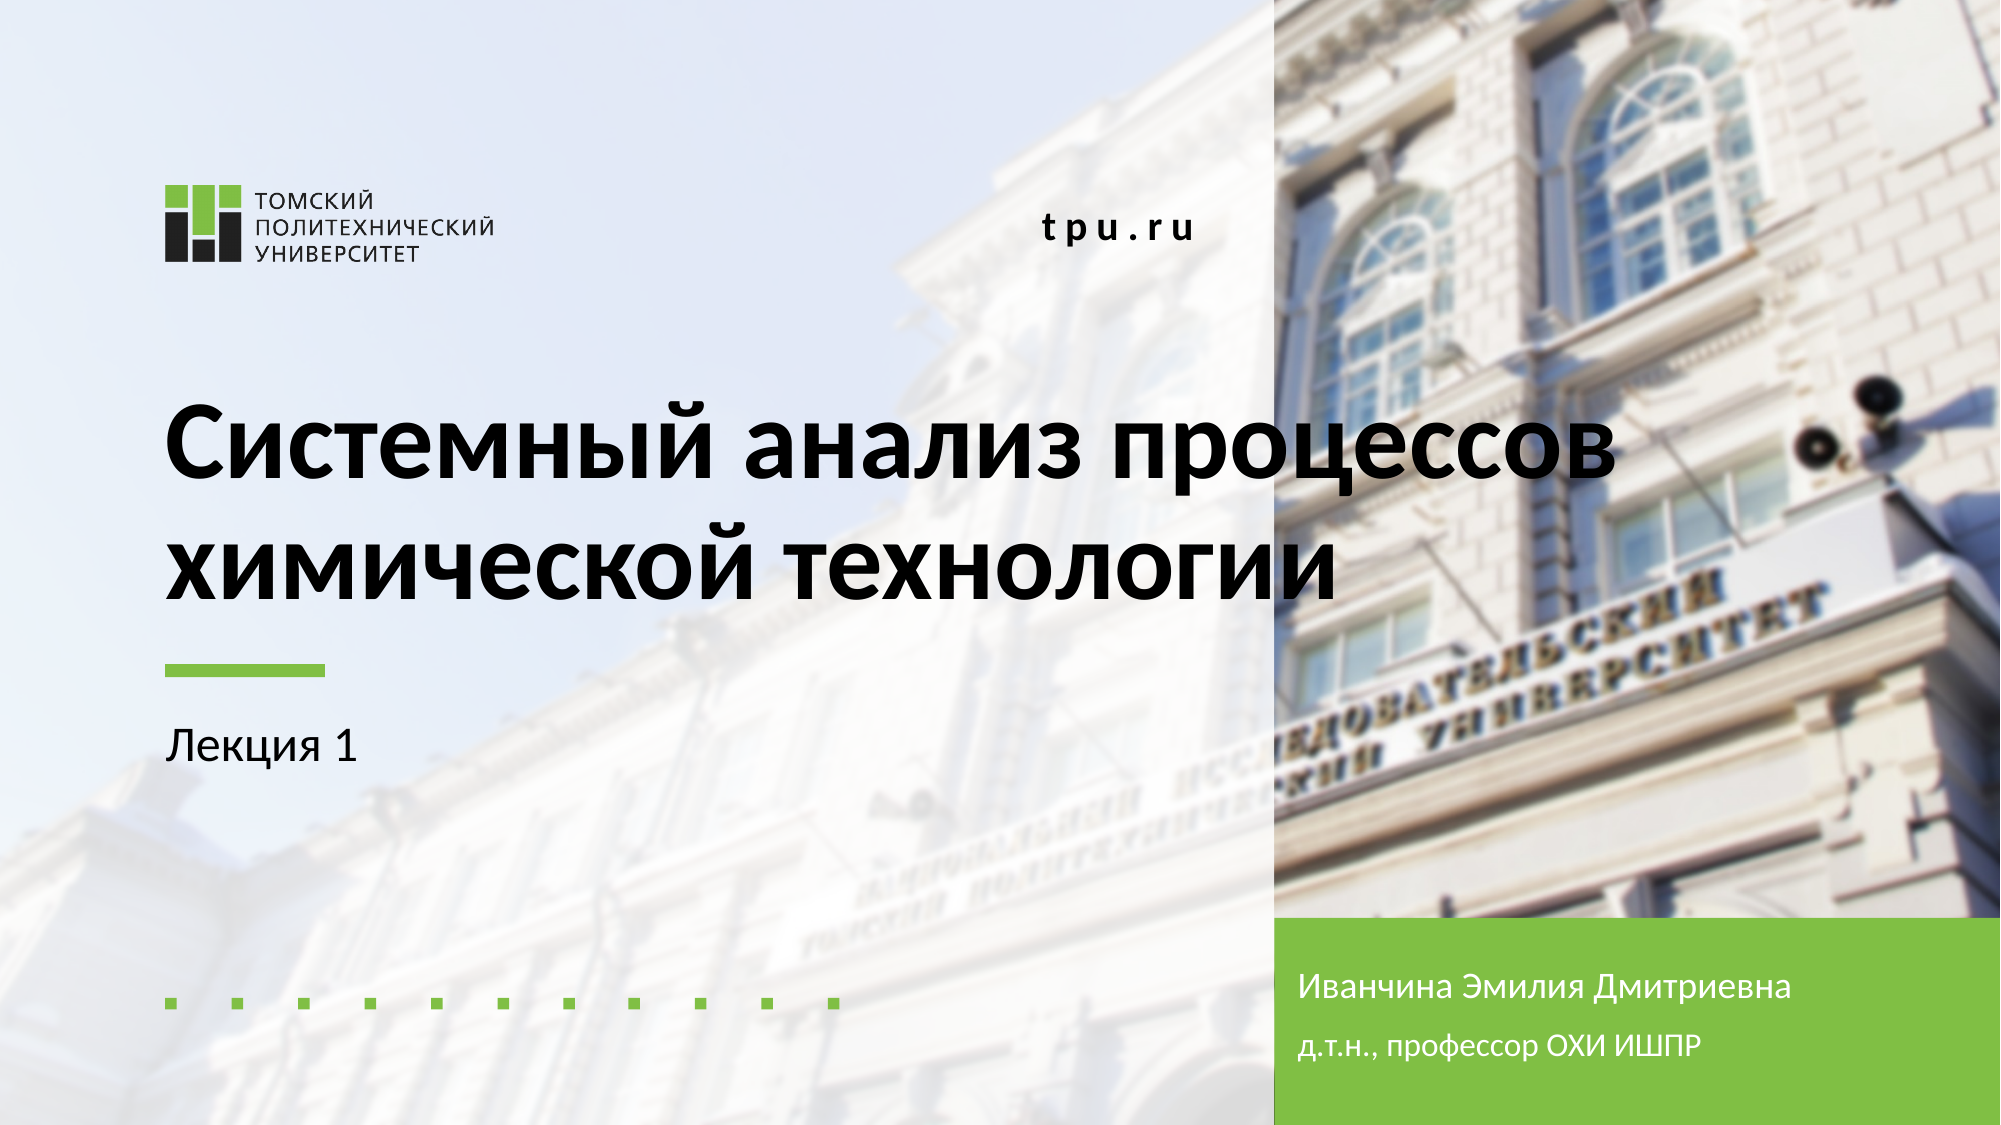

# Системный анализ процессов химической технологии
Лекция 1
Иванчина Эмилия Дмитриевна
д.т.н., профессор ОХИ ИШПР